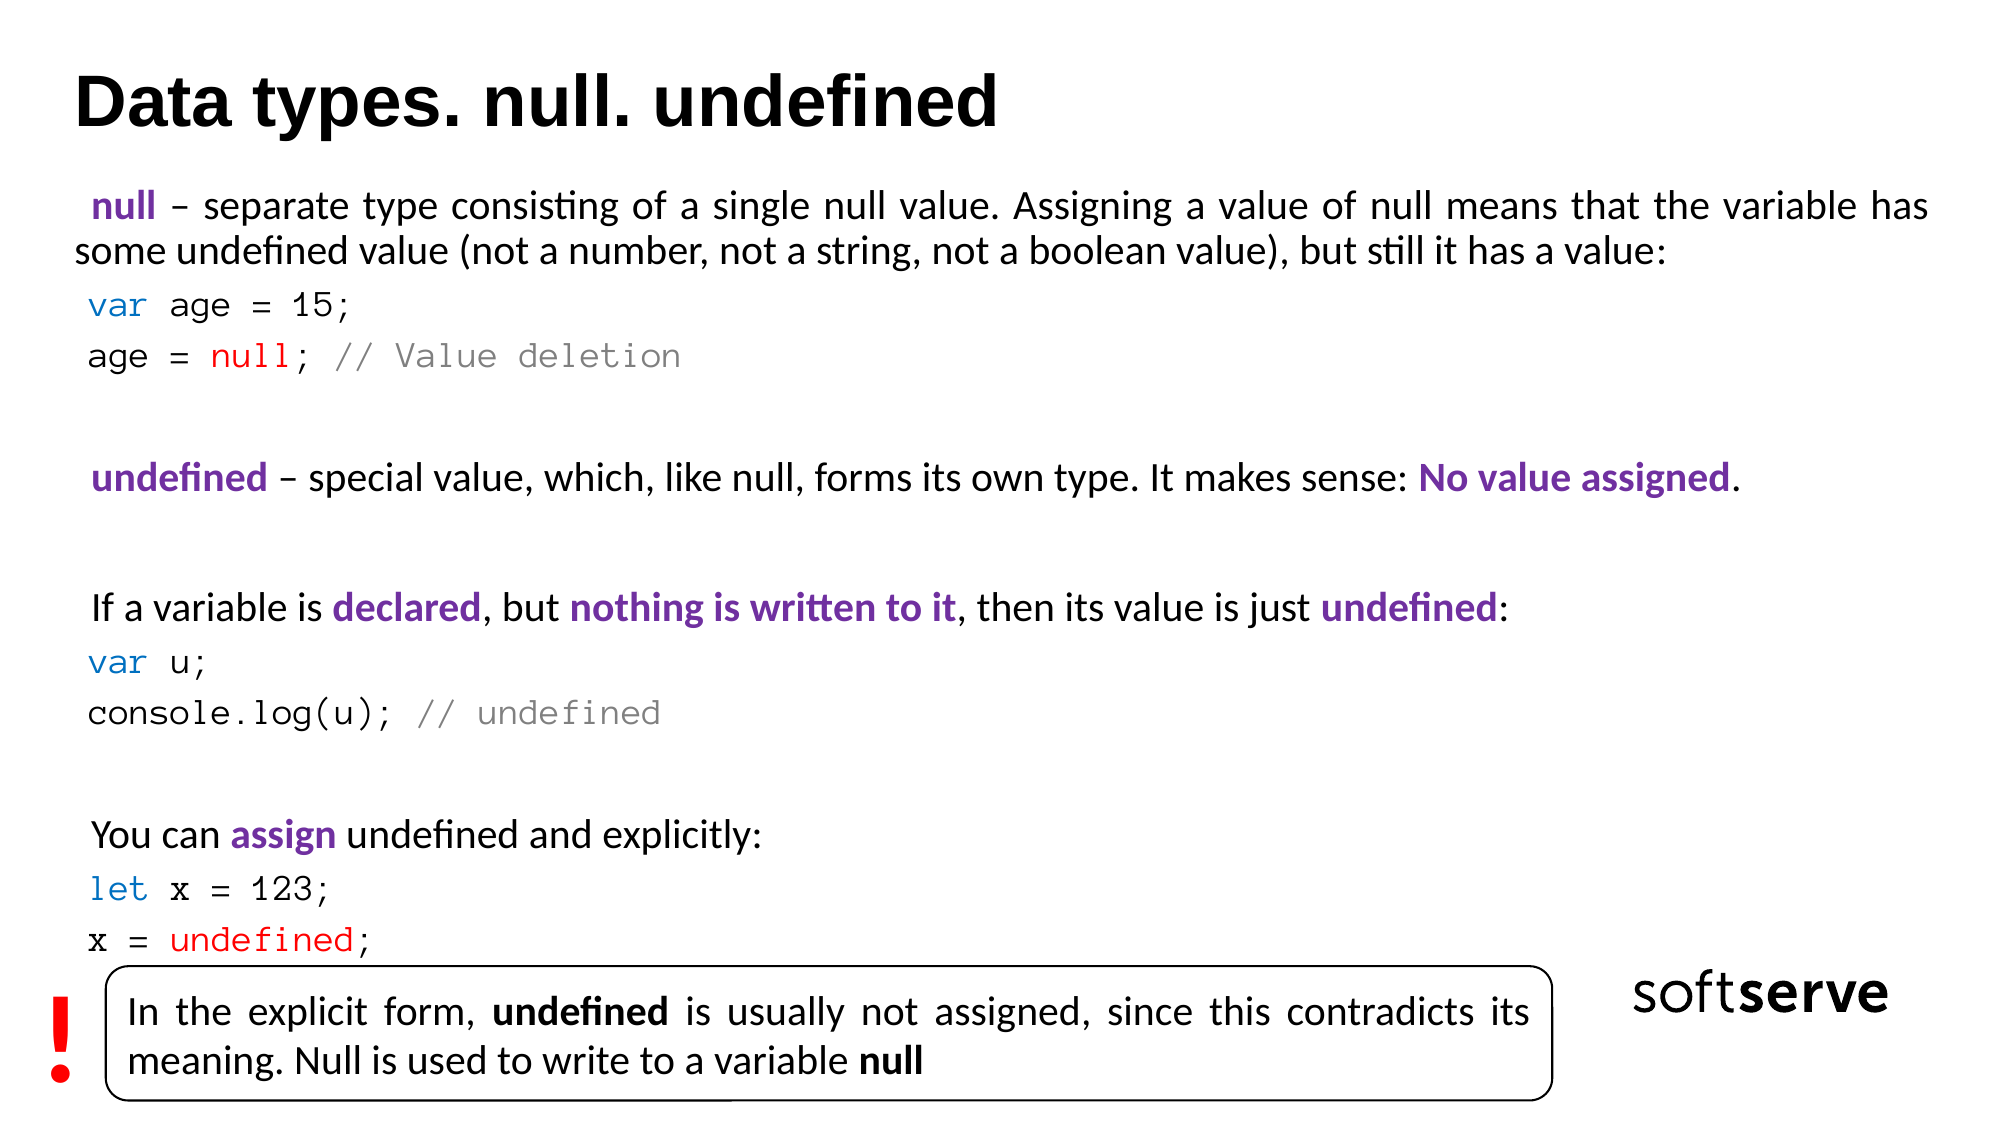

# Data types. null. undefined
null – separate type consisting of a single null value. Assigning a value of null means that the variable has some undefined value (not a number, not a string, not a boolean value), but still it has a value:
var age = 15;
age = null; // Value deletion

undefined – special value, which, like null, forms its own type. It makes sense: No value assigned.

If a variable is declared, but nothing is written to it, then its value is just undefined:
var u;
console.log(u); // undefined

You can assign undefined and explicitly:
let x = 123;
x = undefined;

!
In the explicit form, undefined is usually not assigned, since this contradicts its meaning. Null is used to write to a variable null